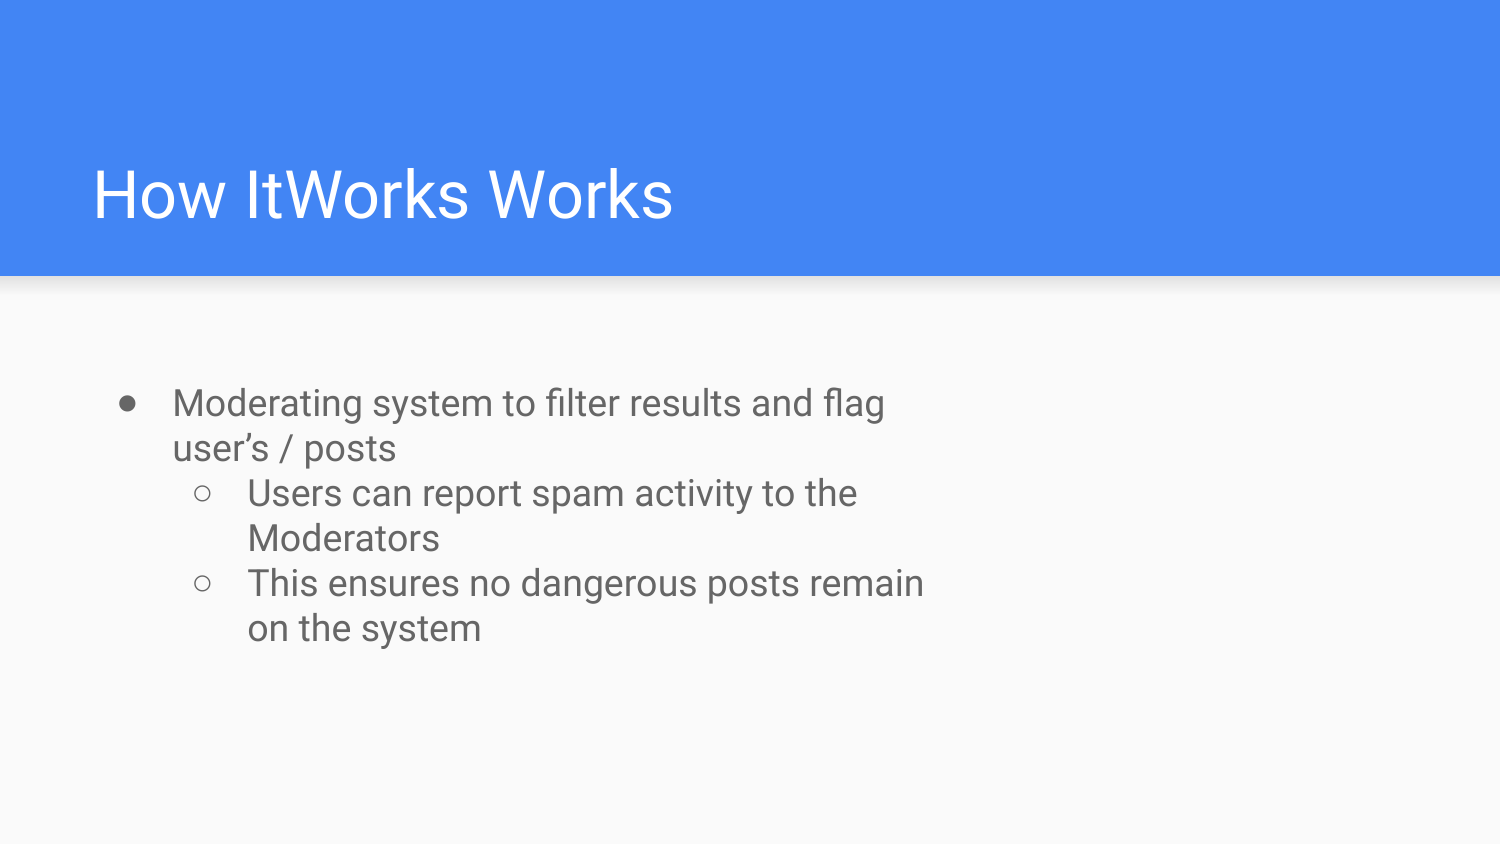

# How ItWorks Works

Moderating system to filter results and flag user’s / posts
Users can report spam activity to the Moderators
This ensures no dangerous posts remain on the system